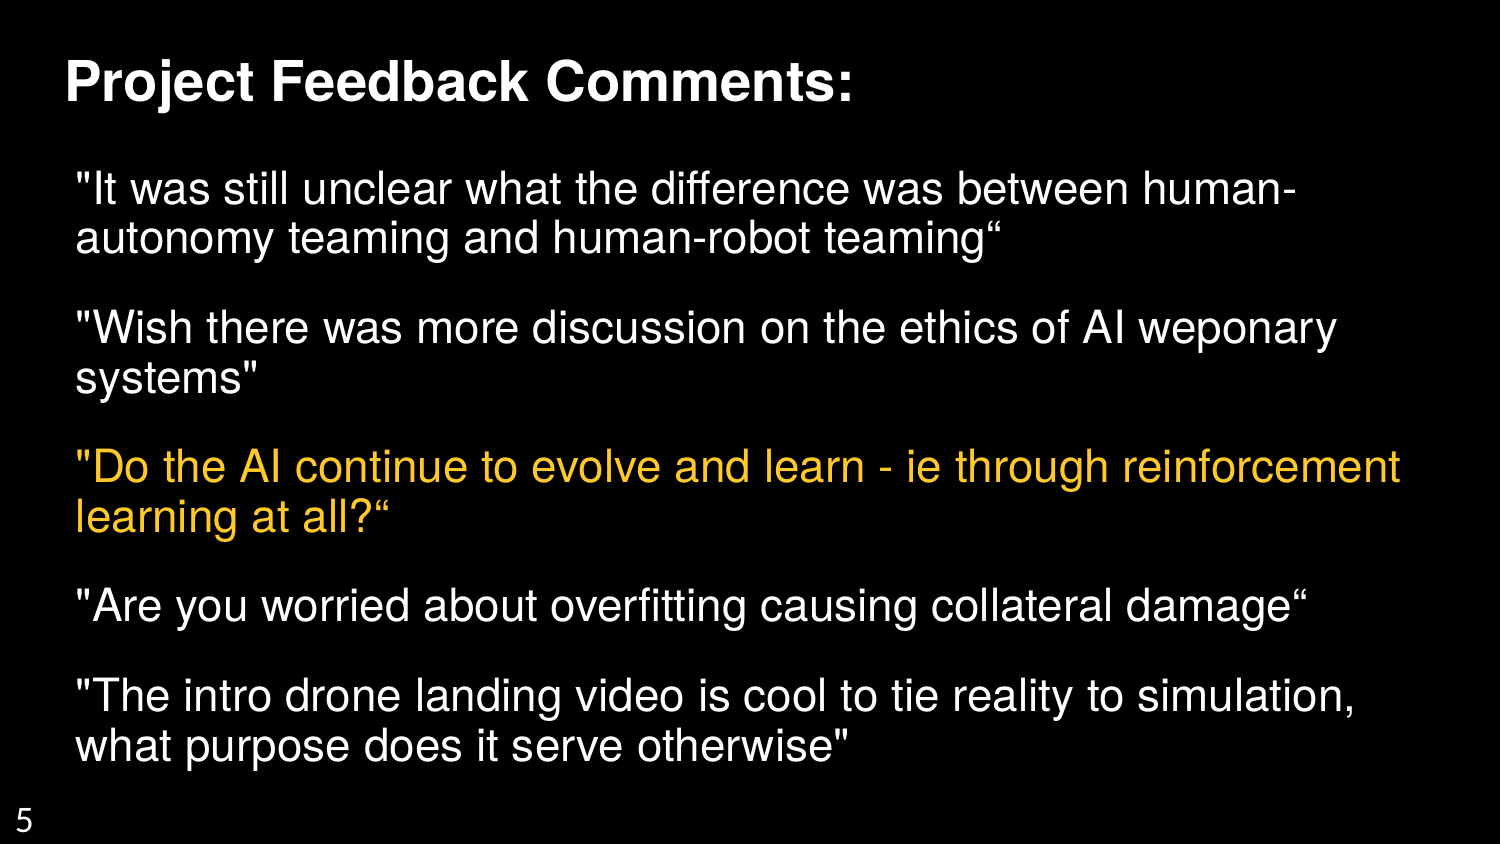

Project Feedback Comments:
"It was still unclear what the difference was between human-autonomy teaming and human-robot teaming“

"Wish there was more discussion on the ethics of AI weponary systems"

"Do the AI continue to evolve and learn - ie through reinforcement learning at all?“

"Are you worried about overfitting causing collateral damage“

"The intro drone landing video is cool to tie reality to simulation, what purpose does it serve otherwise"

5